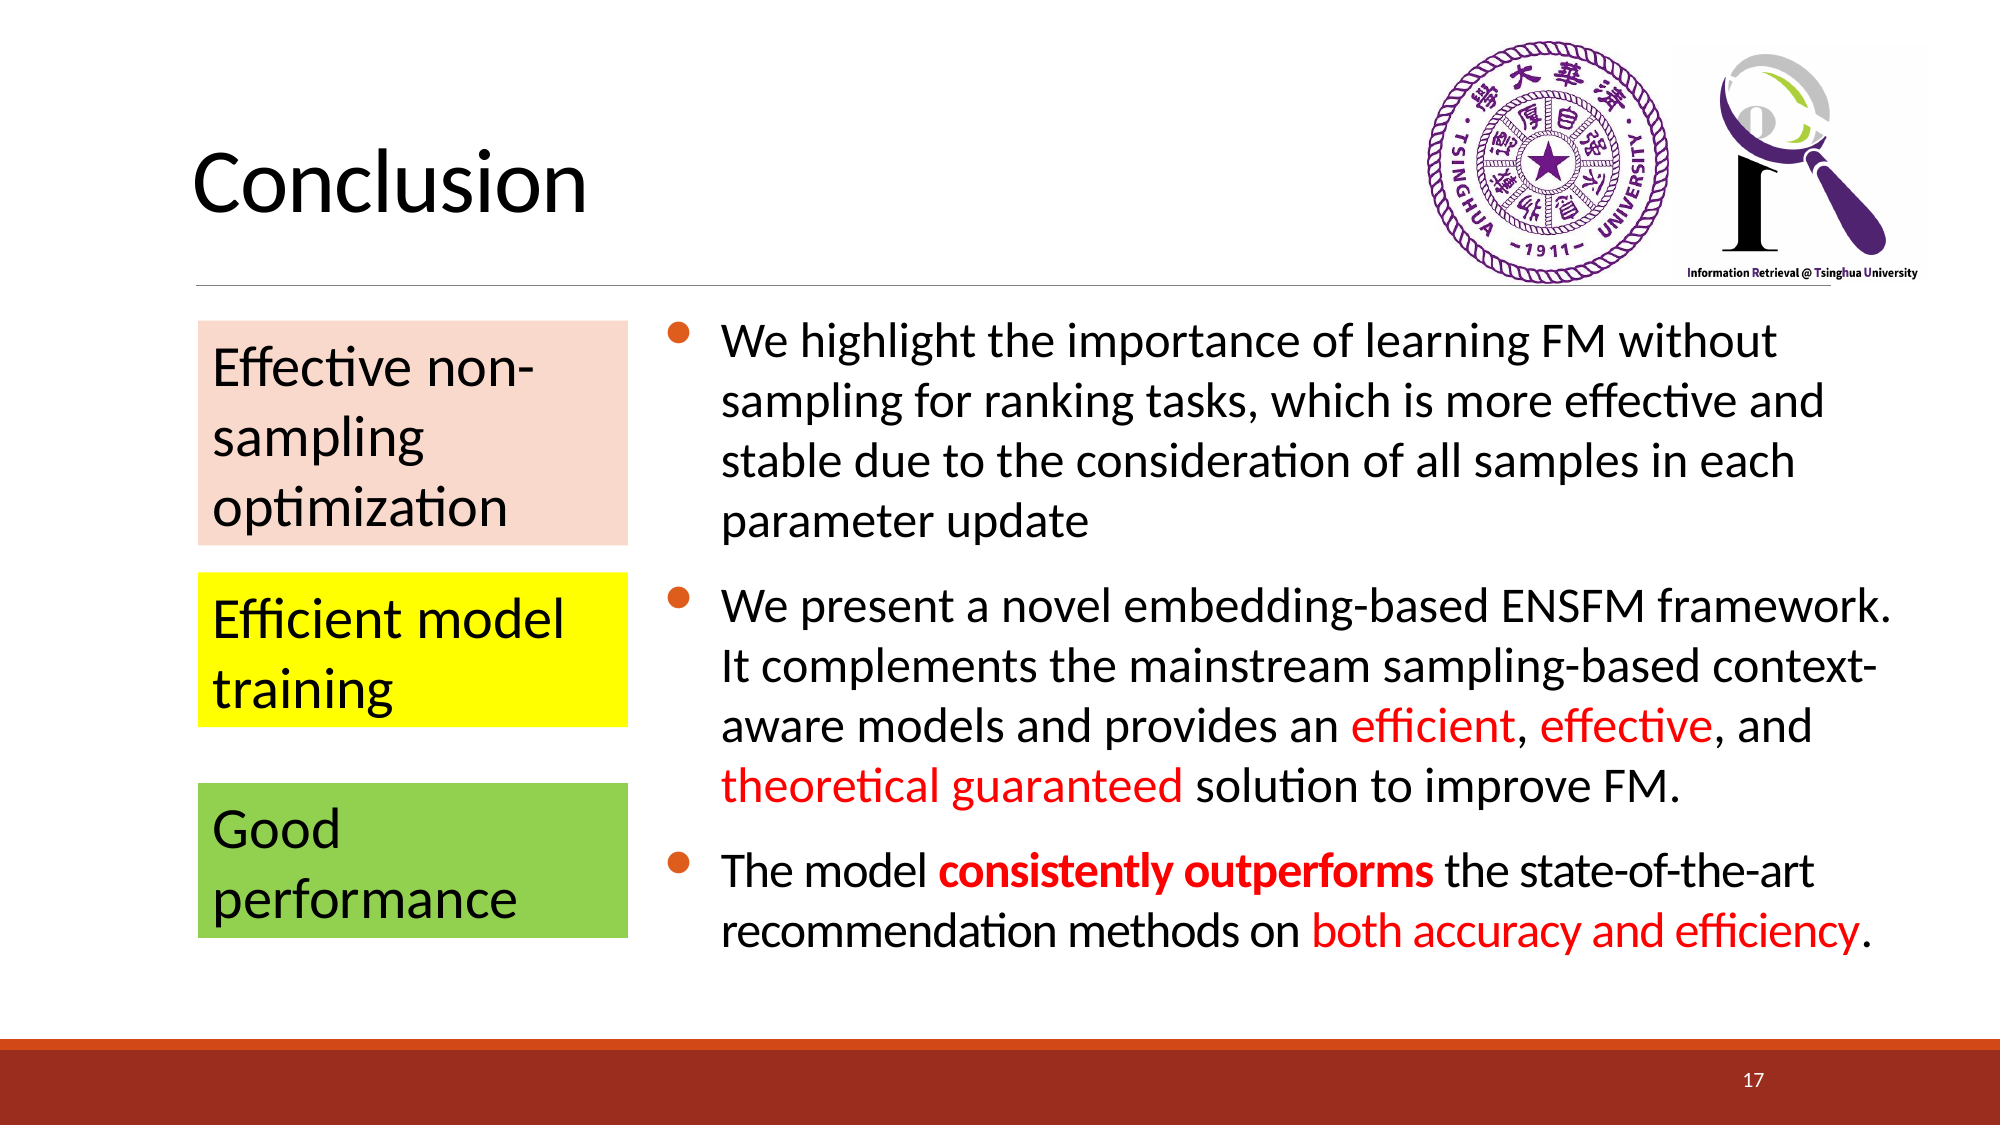

# Conclusion
We highlight the importance of learning FM without sampling for ranking tasks, which is more effective and stable due to the consideration of all samples in each parameter update
We present a novel embedding-based ENSFM framework. It complements the mainstream sampling-based context-aware models and provides an efficient, effective, and theoretical guaranteed solution to improve FM.
The model consistently outperforms the state-of-the-art recommendation methods on both accuracy and efficiency.

Effective non-sampling optimization

Efficient model training
Good performance
17